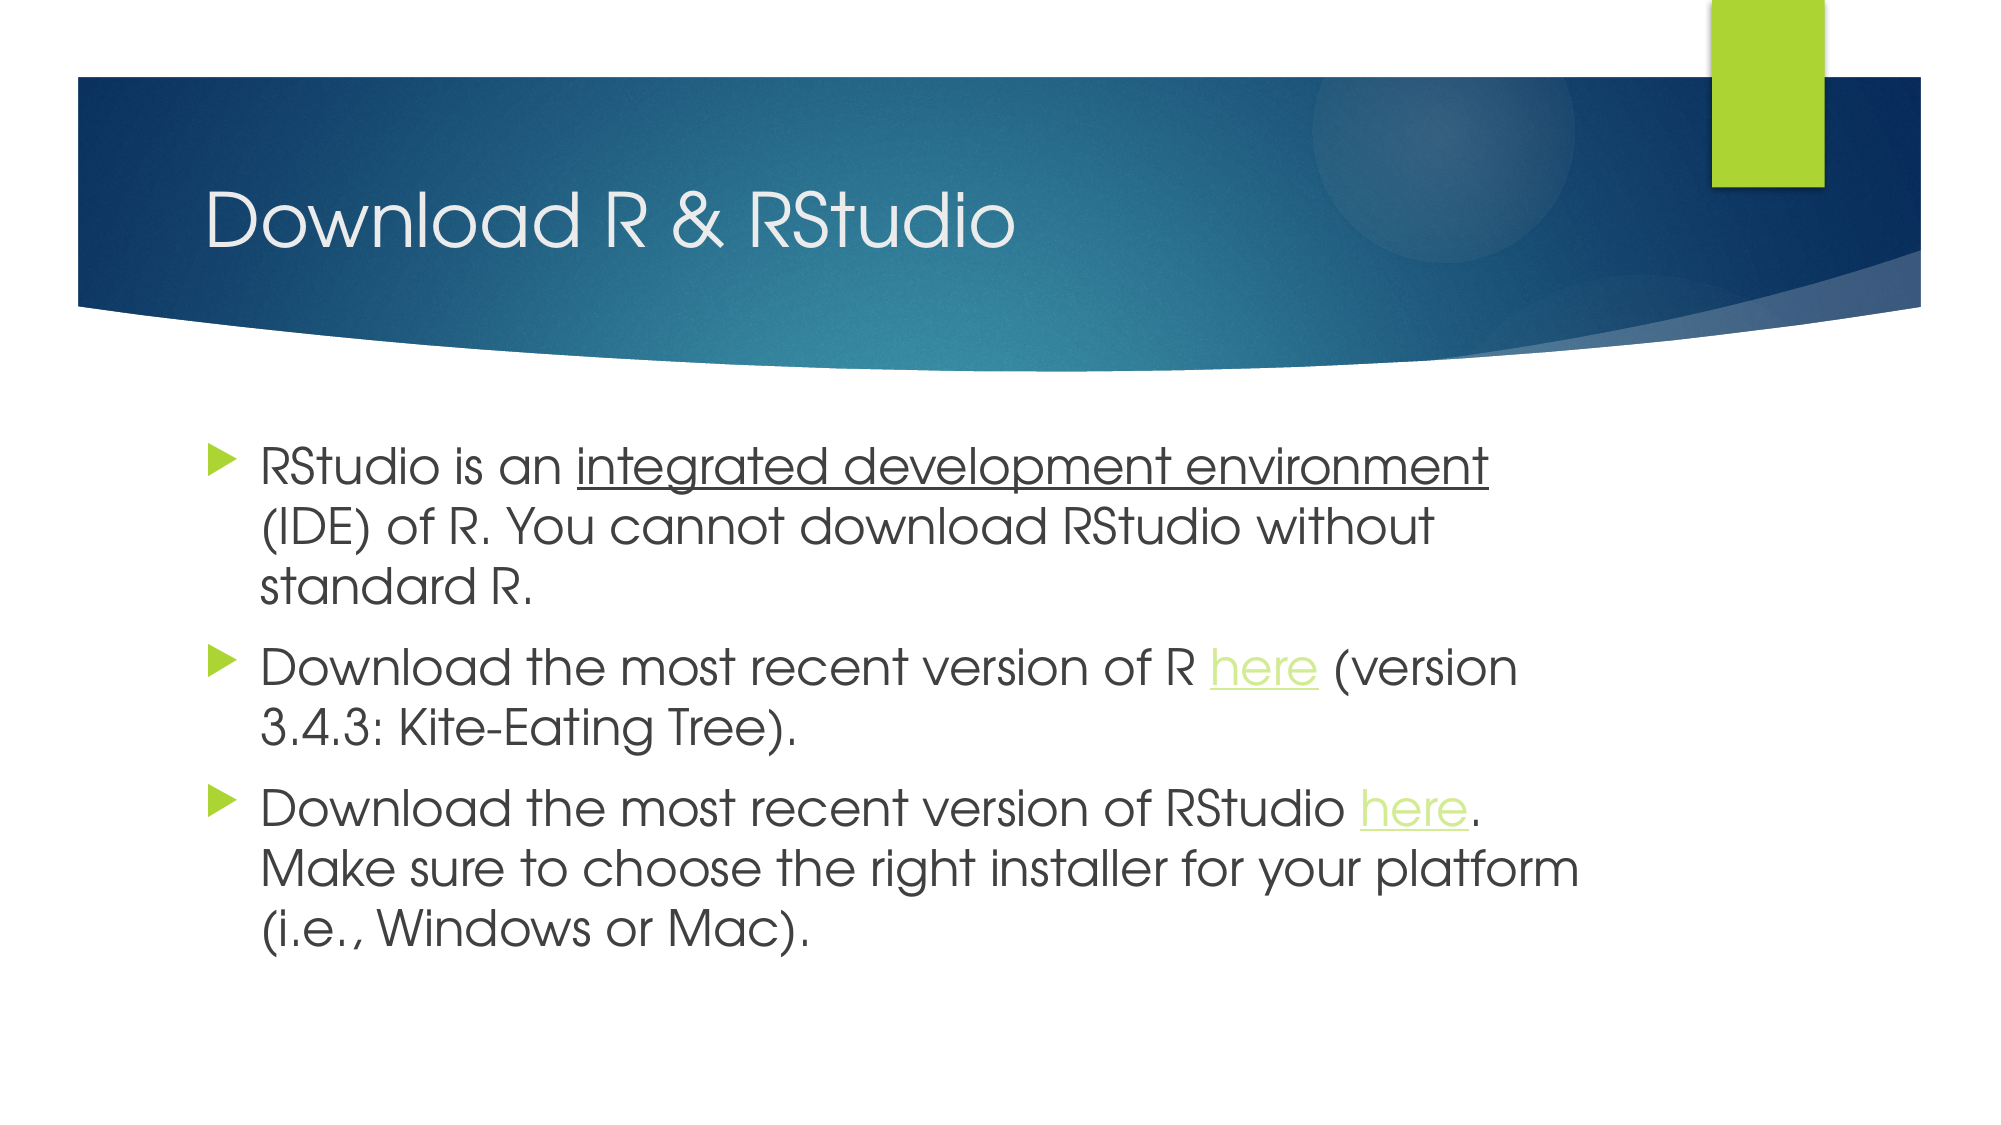

# Download R & RStudio
RStudio is an integrated development environment (IDE) of R. You cannot download RStudio without standard R.
Download the most recent version of R here (version 3.4.3: Kite-Eating Tree).
Download the most recent version of RStudio here. Make sure to choose the right installer for your platform (i.e., Windows or Mac).